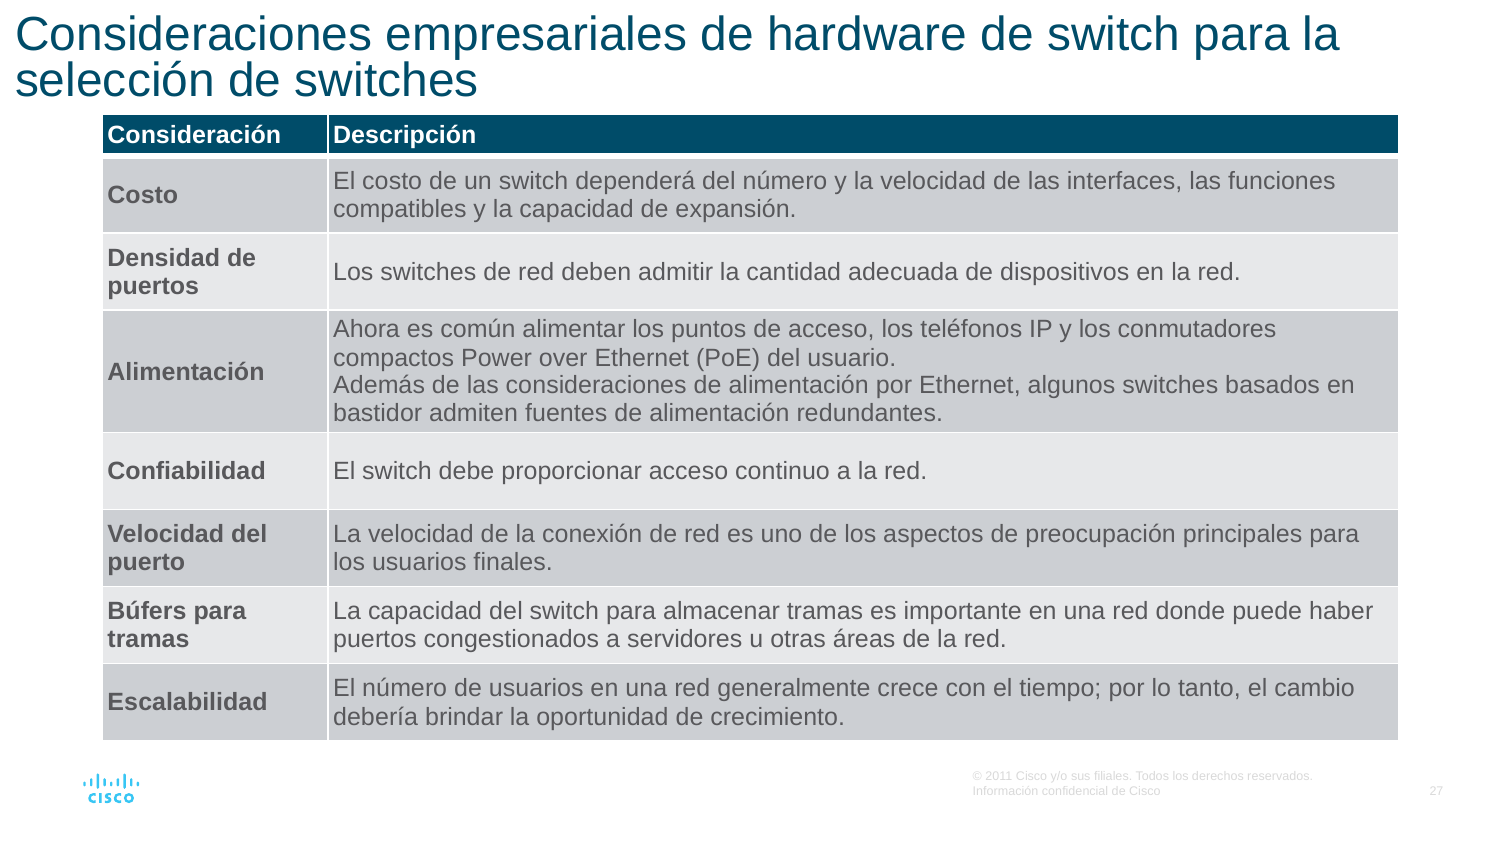

# Consideraciones empresariales de hardware de switch para la selección de switches
| Consideración | Descripción |
| --- | --- |
| Costo | El costo de un switch dependerá del número y la velocidad de las interfaces, las funciones compatibles y la capacidad de expansión. |
| Densidad de puertos | Los switches de red deben admitir la cantidad adecuada de dispositivos en la red. |
| Alimentación | Ahora es común alimentar los puntos de acceso, los teléfonos IP y los conmutadores compactos Power over Ethernet (PoE) del usuario. Además de las consideraciones de alimentación por Ethernet, algunos switches basados en bastidor admiten fuentes de alimentación redundantes. |
| Confiabilidad | El switch debe proporcionar acceso continuo a la red. |
| Velocidad del puerto | La velocidad de la conexión de red es uno de los aspectos de preocupación principales para los usuarios finales. |
| Búfers para tramas | La capacidad del switch para almacenar tramas es importante en una red donde puede haber puertos congestionados a servidores u otras áreas de la red. |
| Escalabilidad | El número de usuarios en una red generalmente crece con el tiempo; por lo tanto, el cambio debería brindar la oportunidad de crecimiento. |